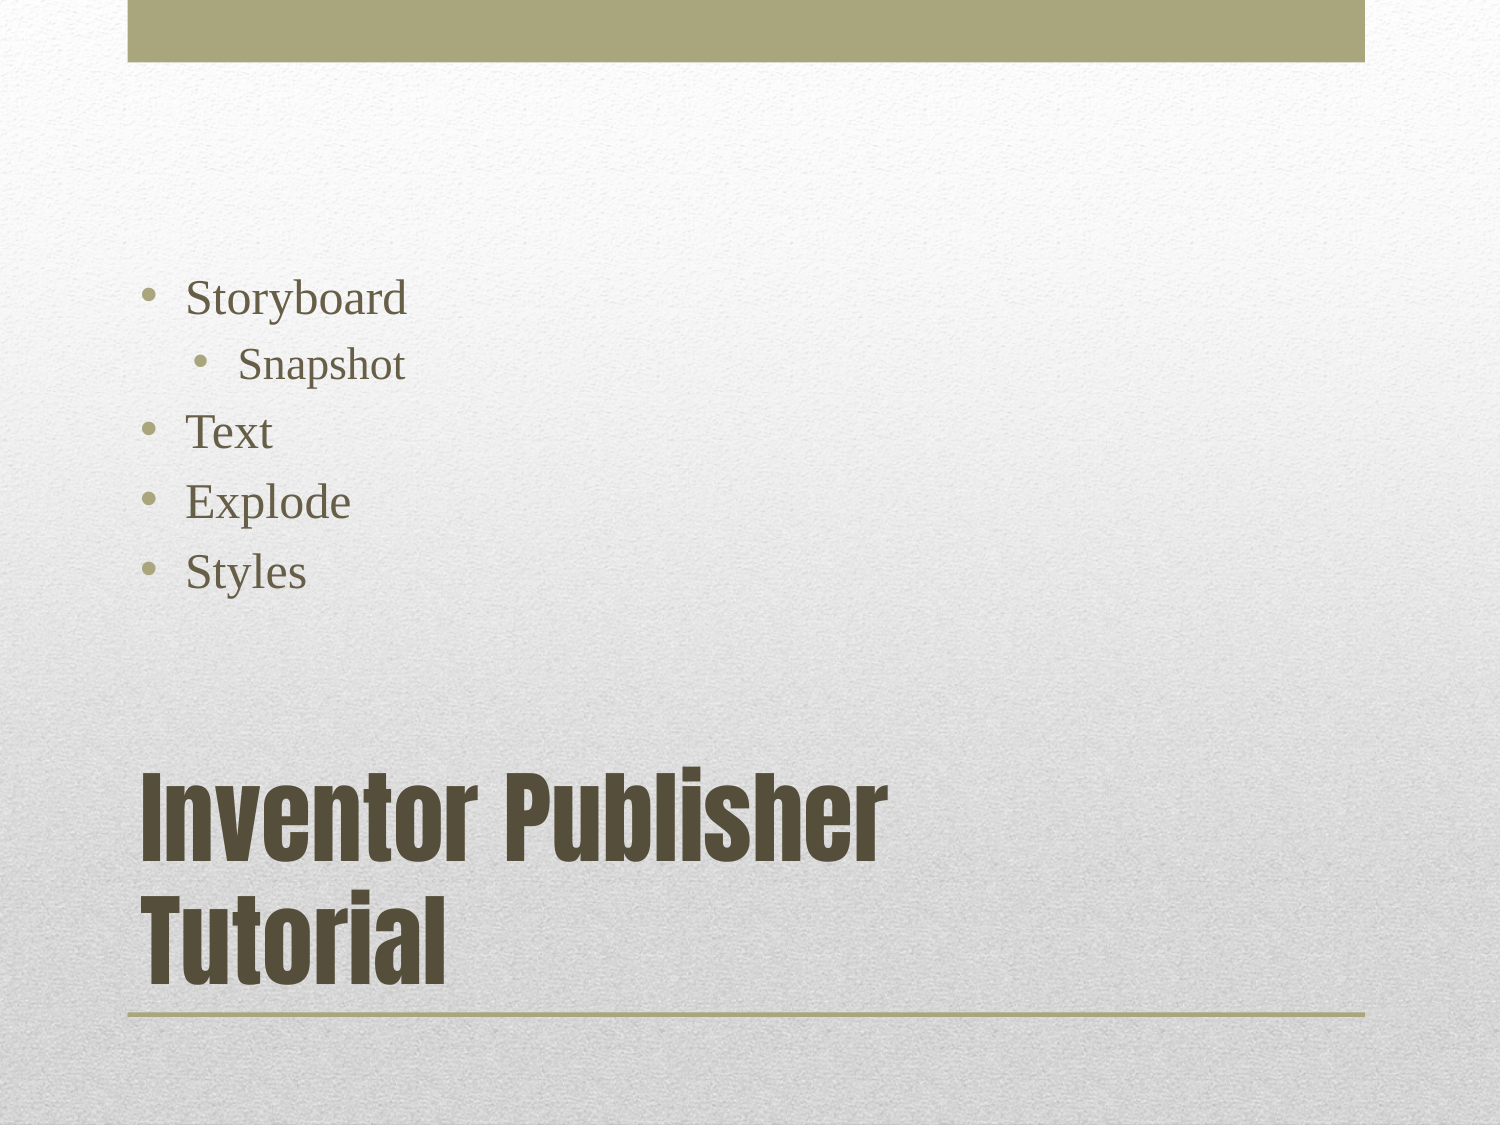

Storyboard
Snapshot
Text
Explode
Styles
# Inventor Publisher Tutorial